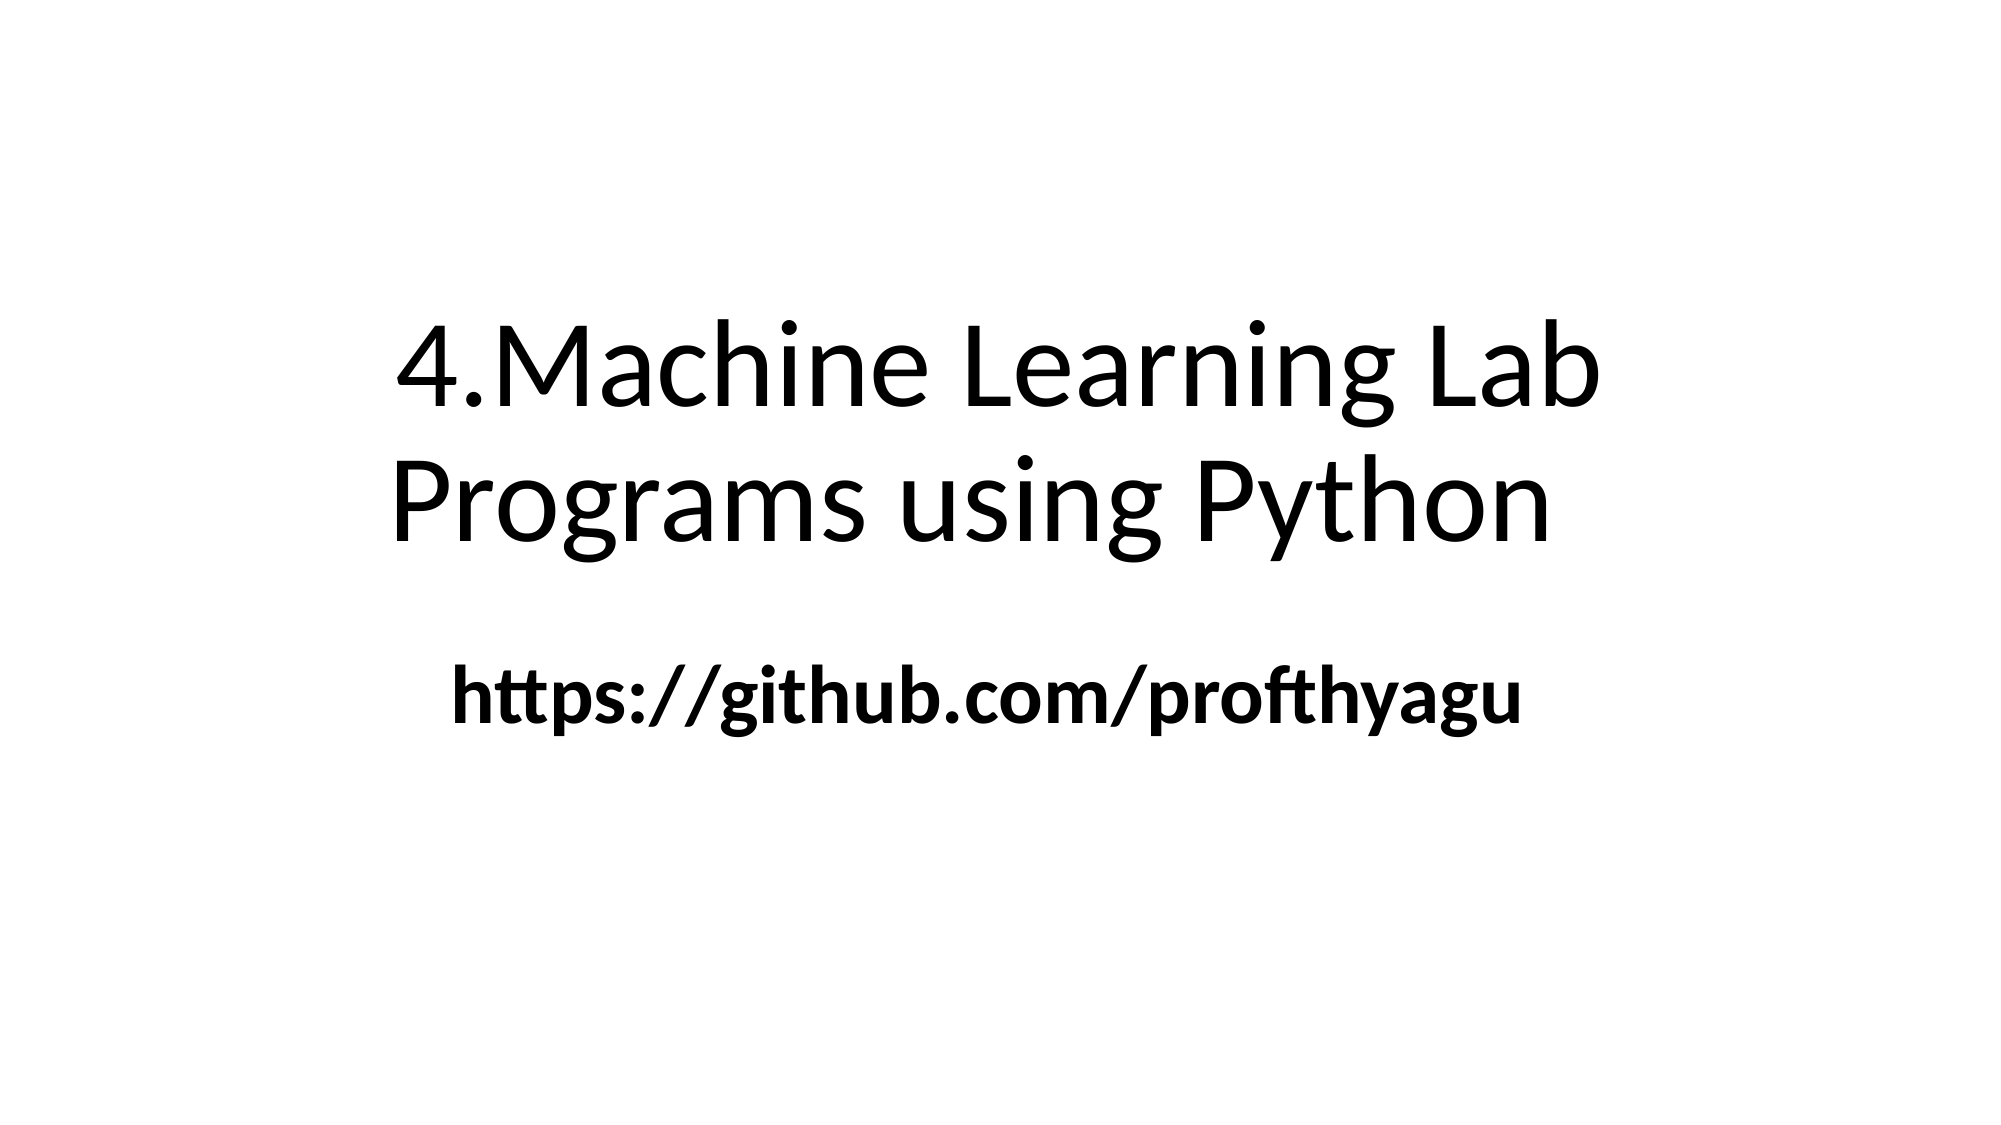

# 4.Machine Learning Lab Programs using Python
https://github.com/profthyagu